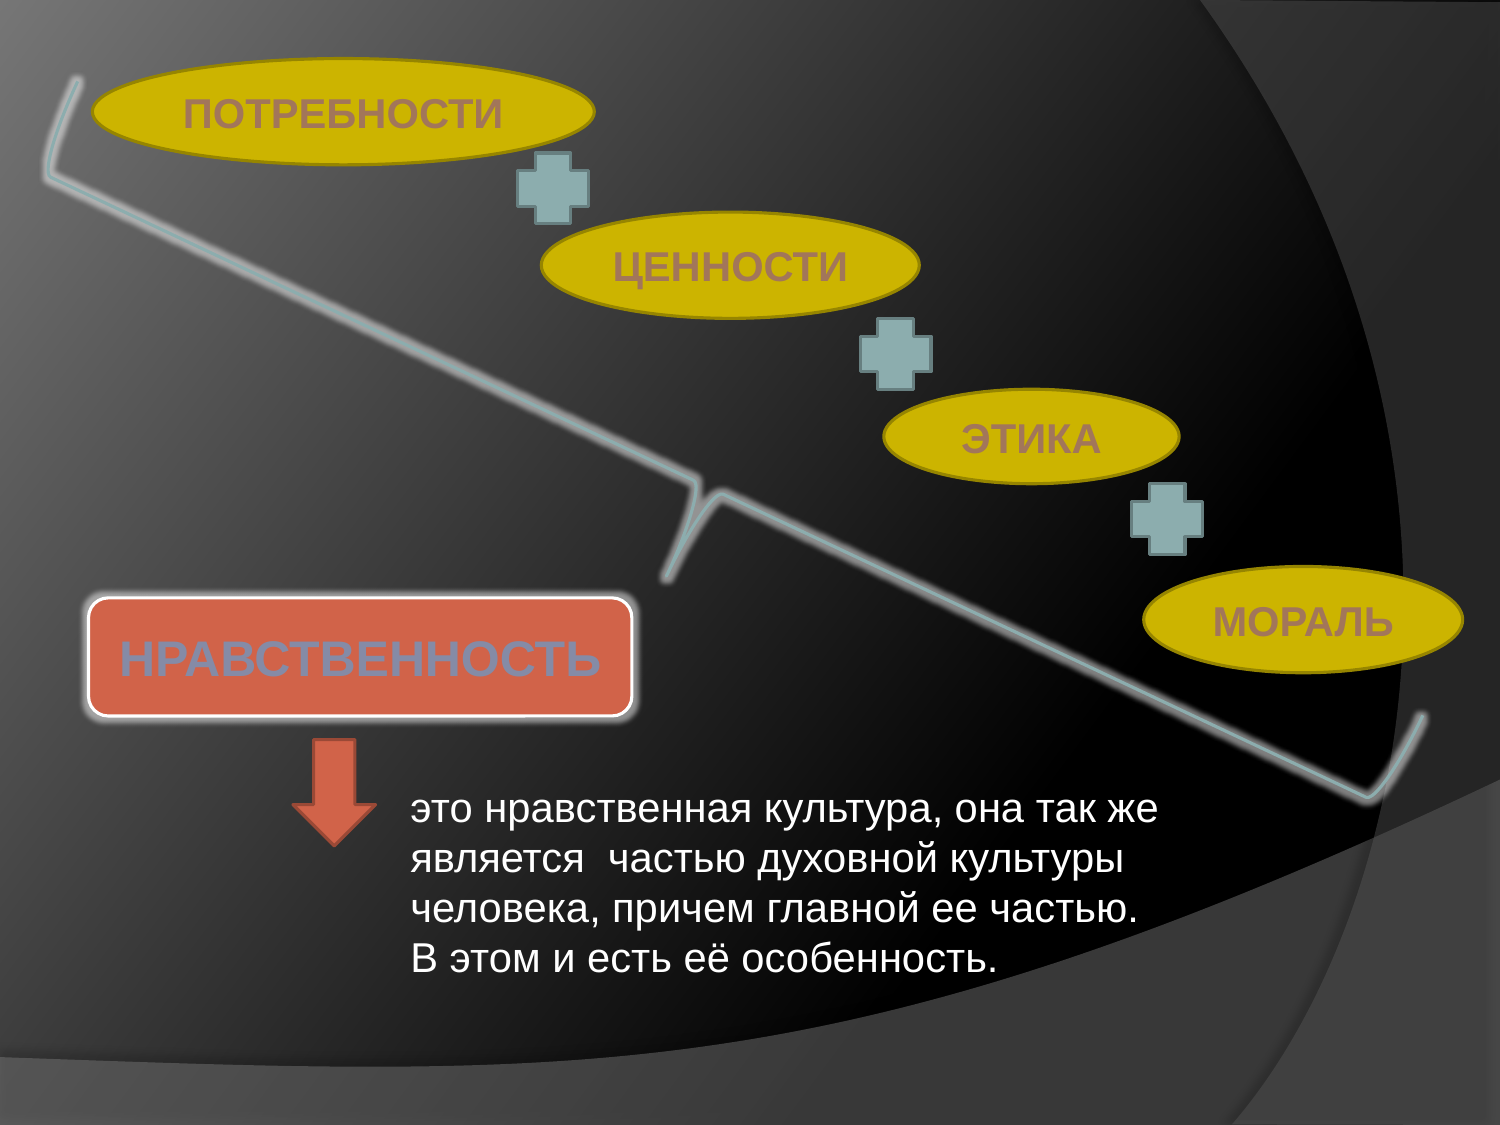

потребности

ценности

этика

мораль
НРАВСТВЕННОСТЬ

это нравственная культура, она так же является  частью духовной культуры человека, причем главной ее частью.  В этом и есть её особенность.